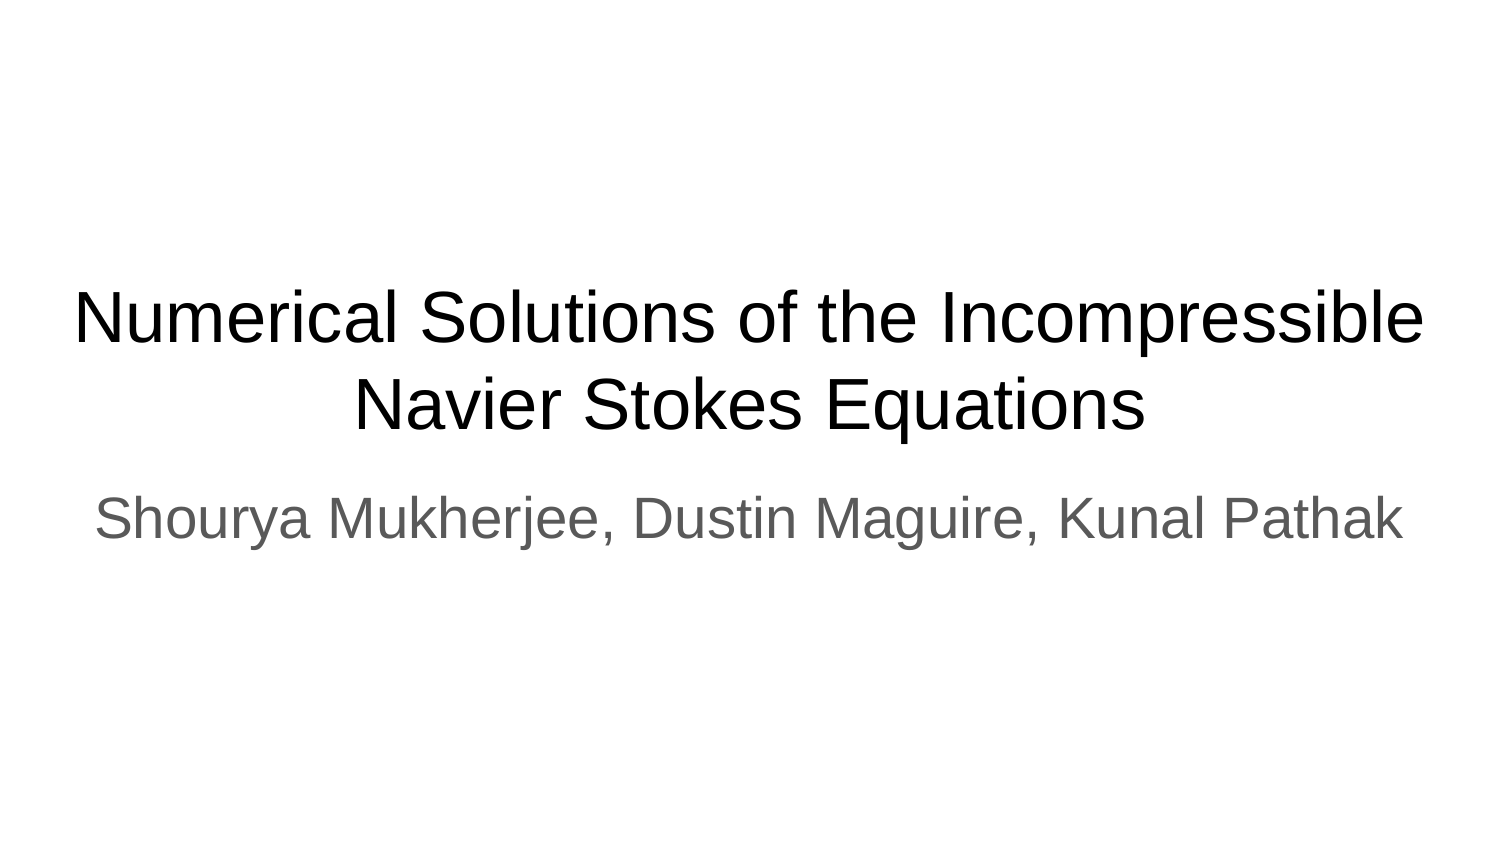

# Numerical Solutions of the Incompressible Navier Stokes Equations
Shourya Mukherjee, Dustin Maguire, Kunal Pathak